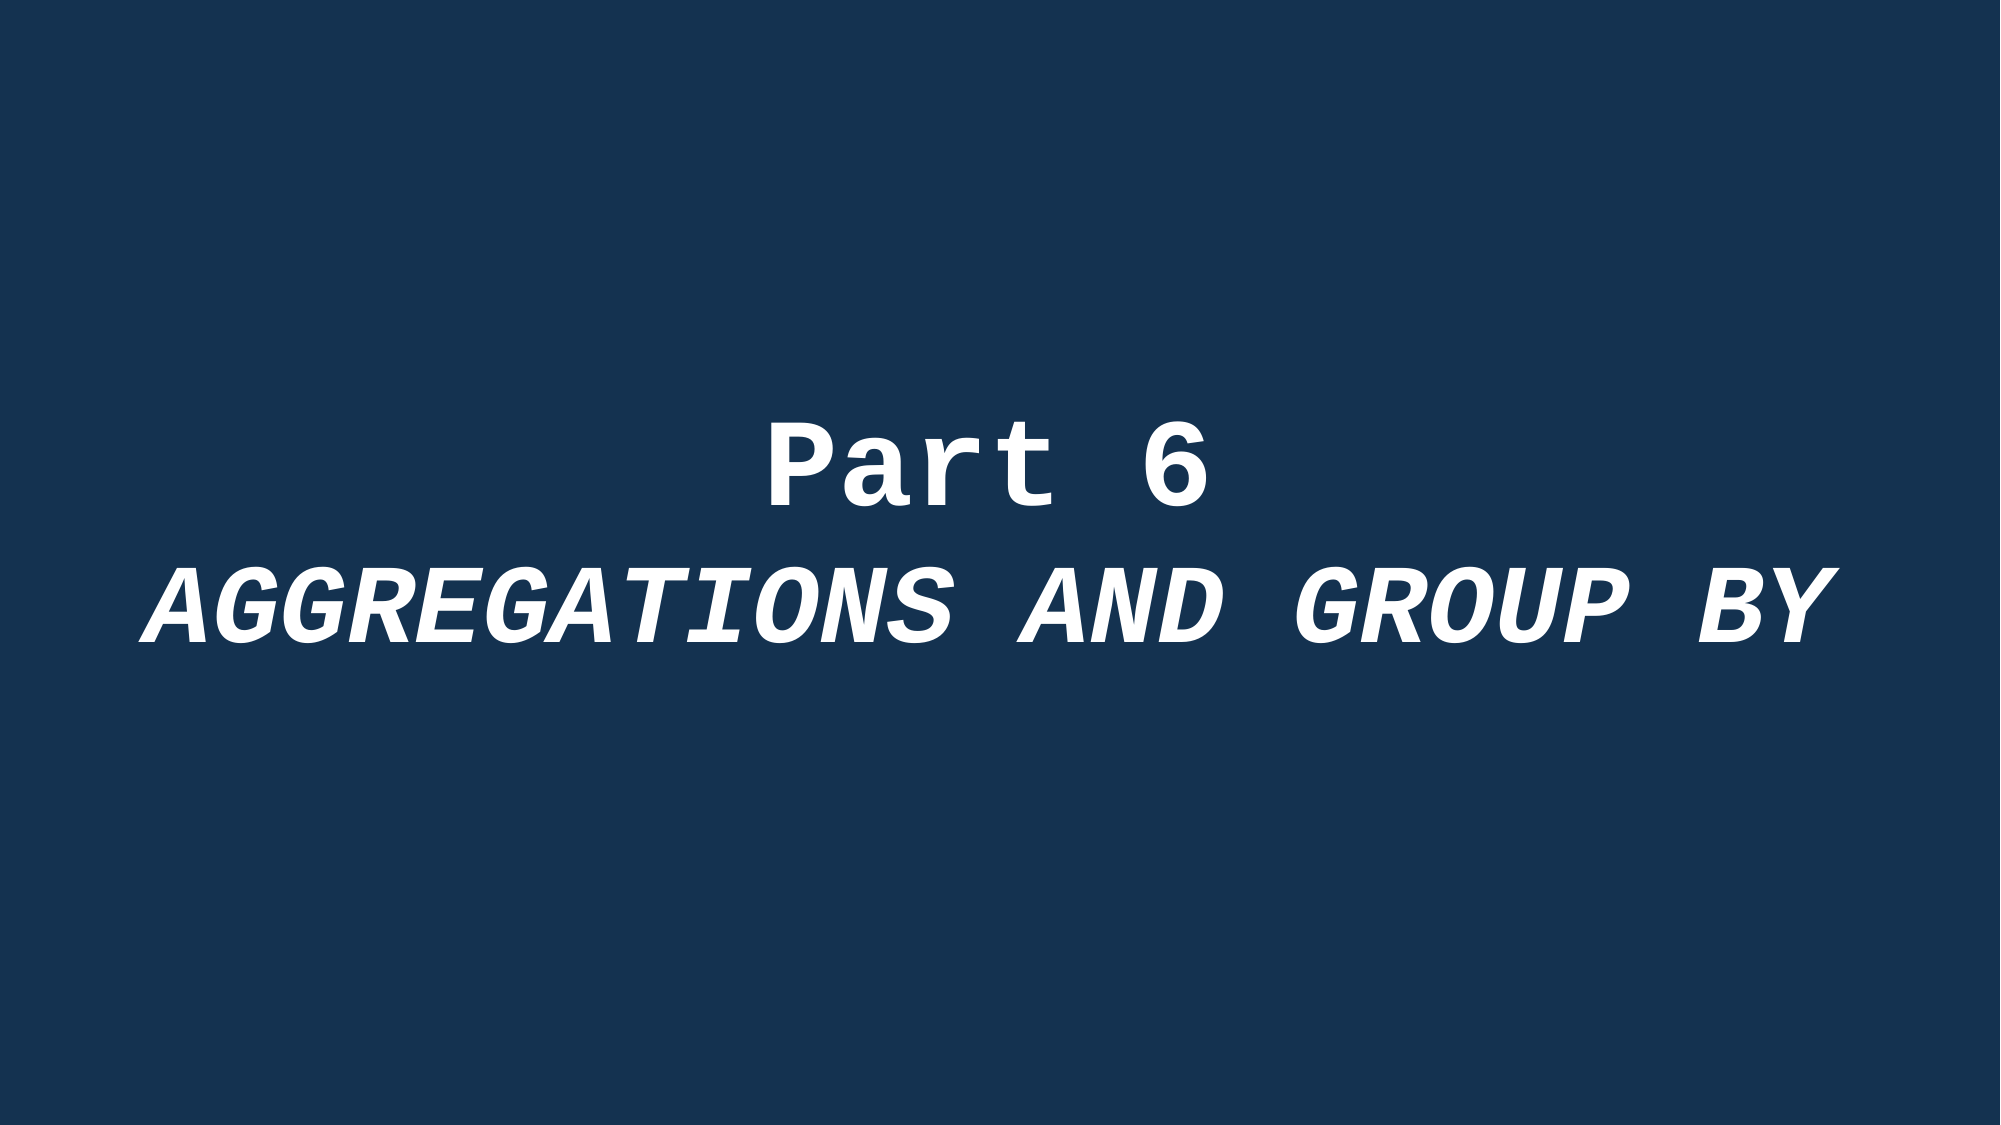

42
# Part 6 AGGREGATIONS AND GROUP BY